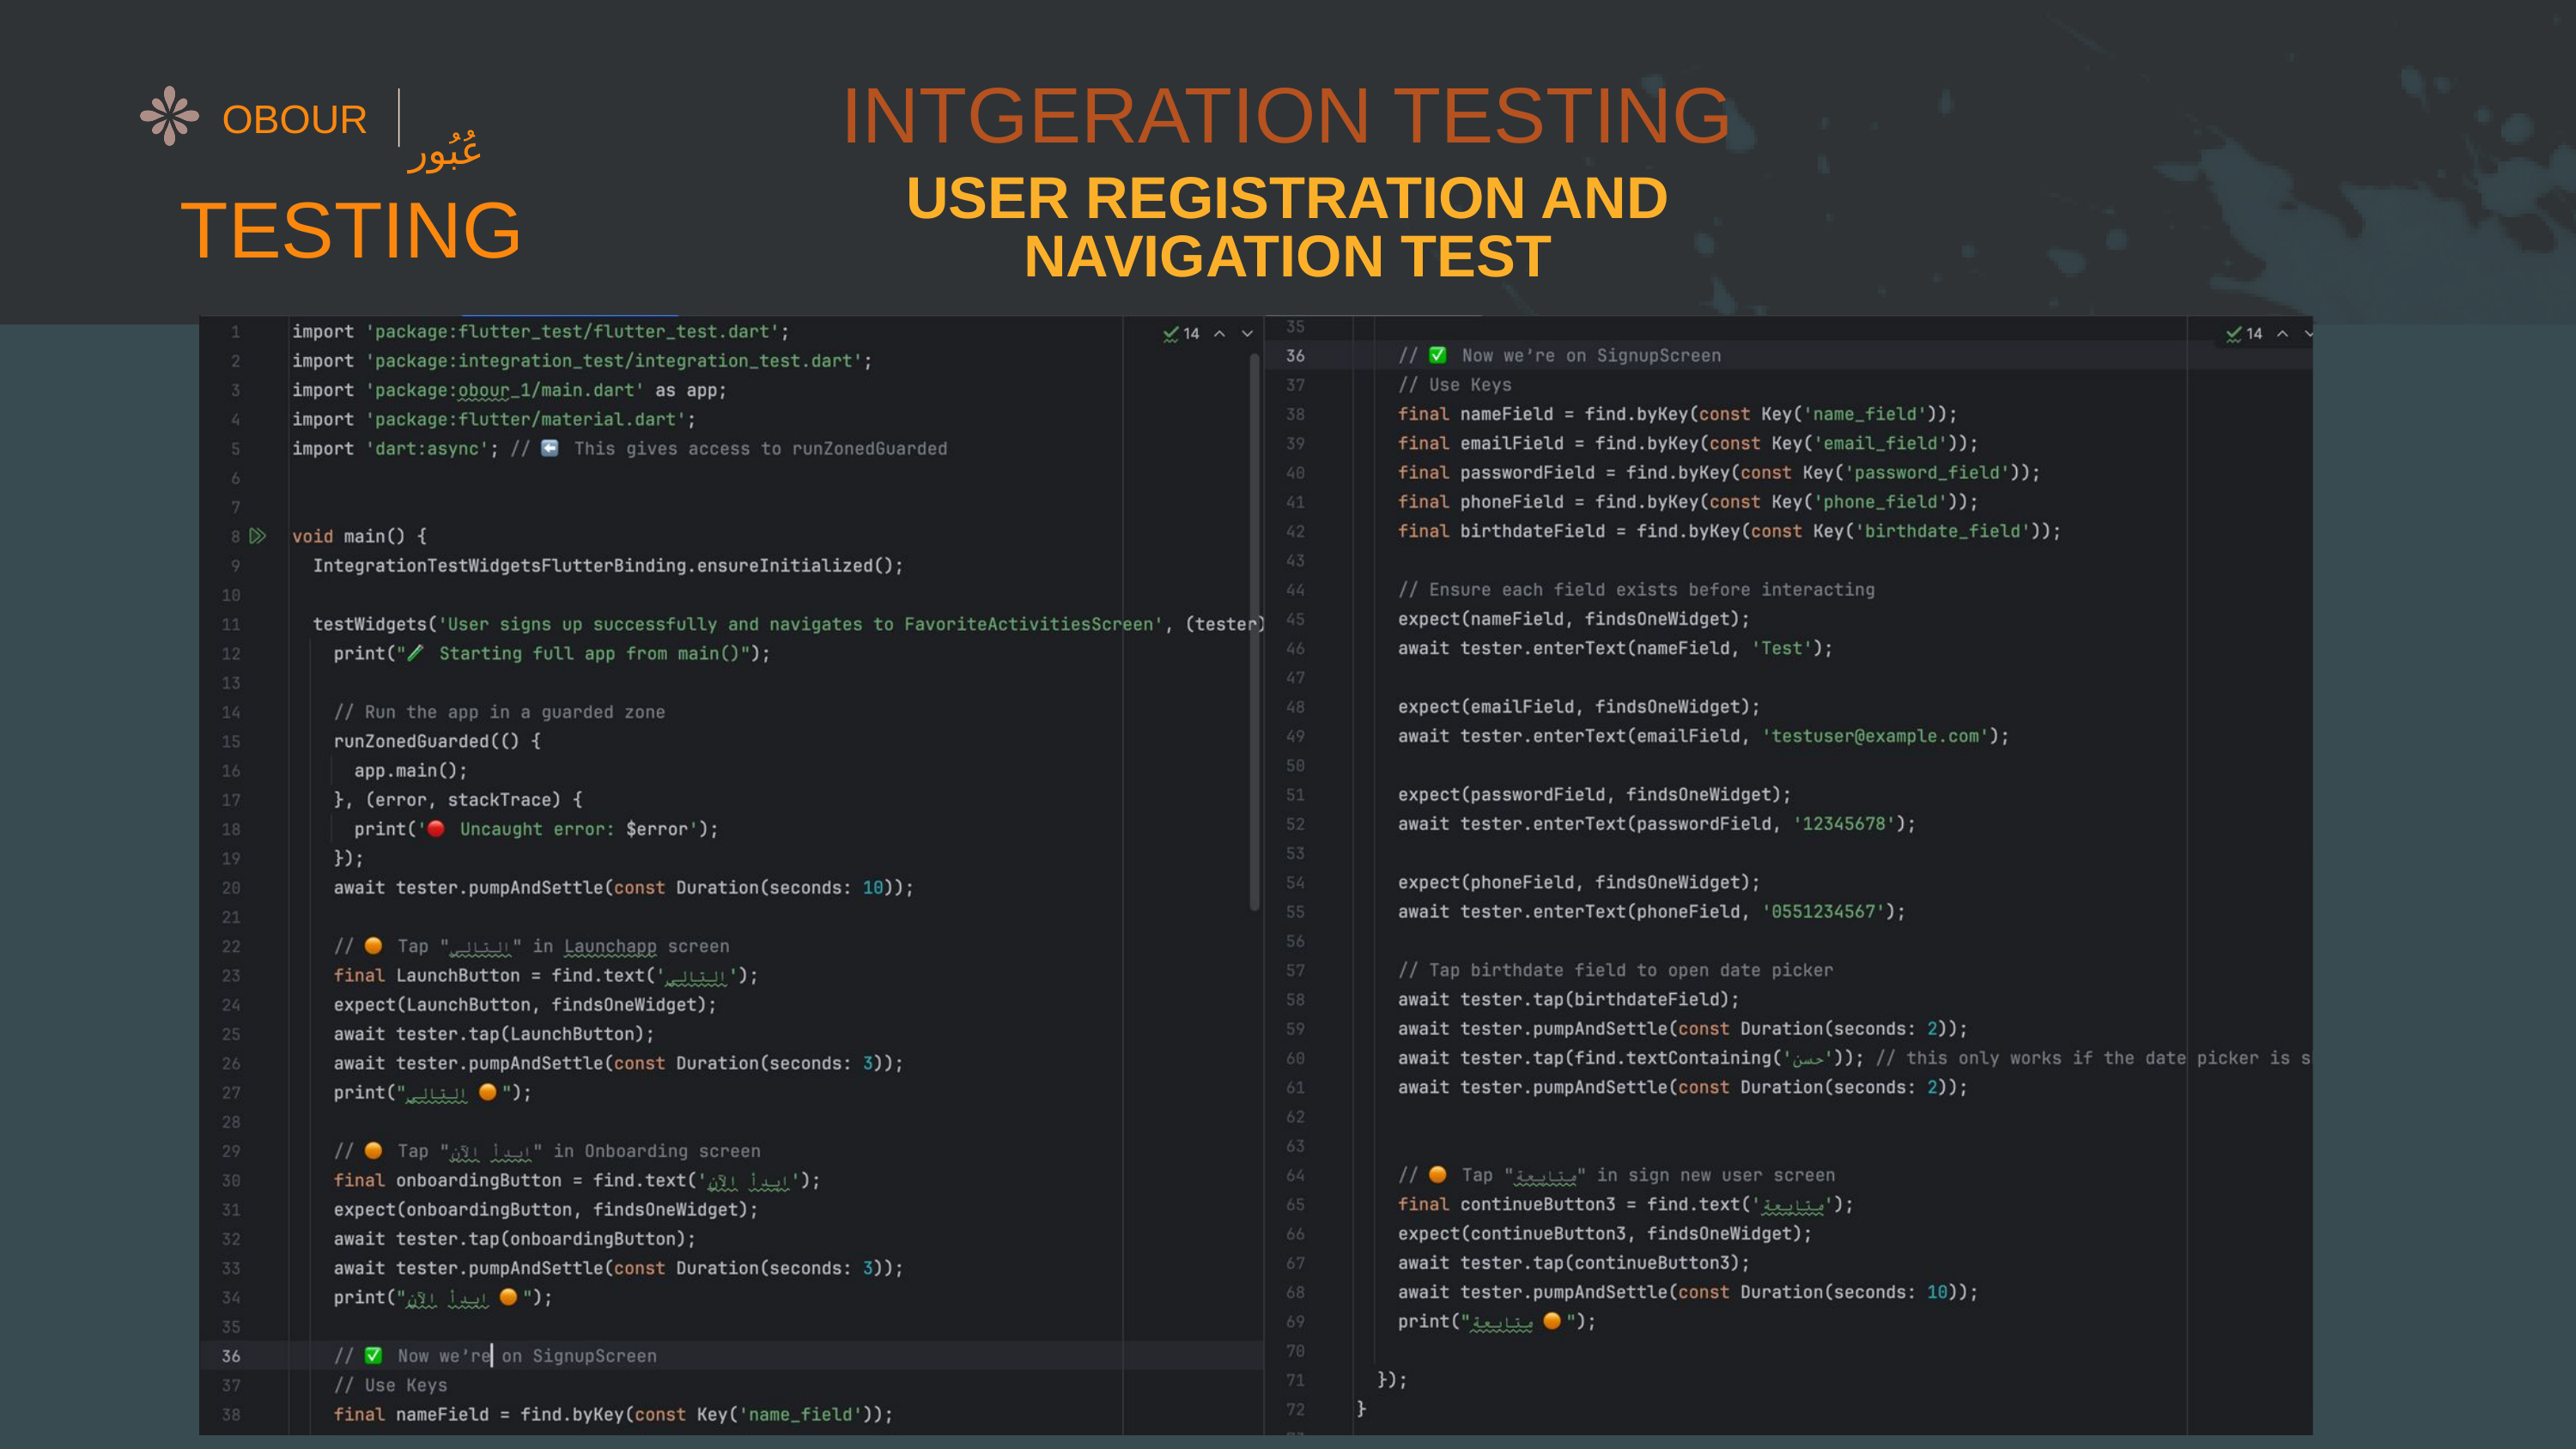

INTGERATION TESTING

 عُبُور

OBOUR

USER REGISTRATION AND NAVIGATION TEST
TESTING